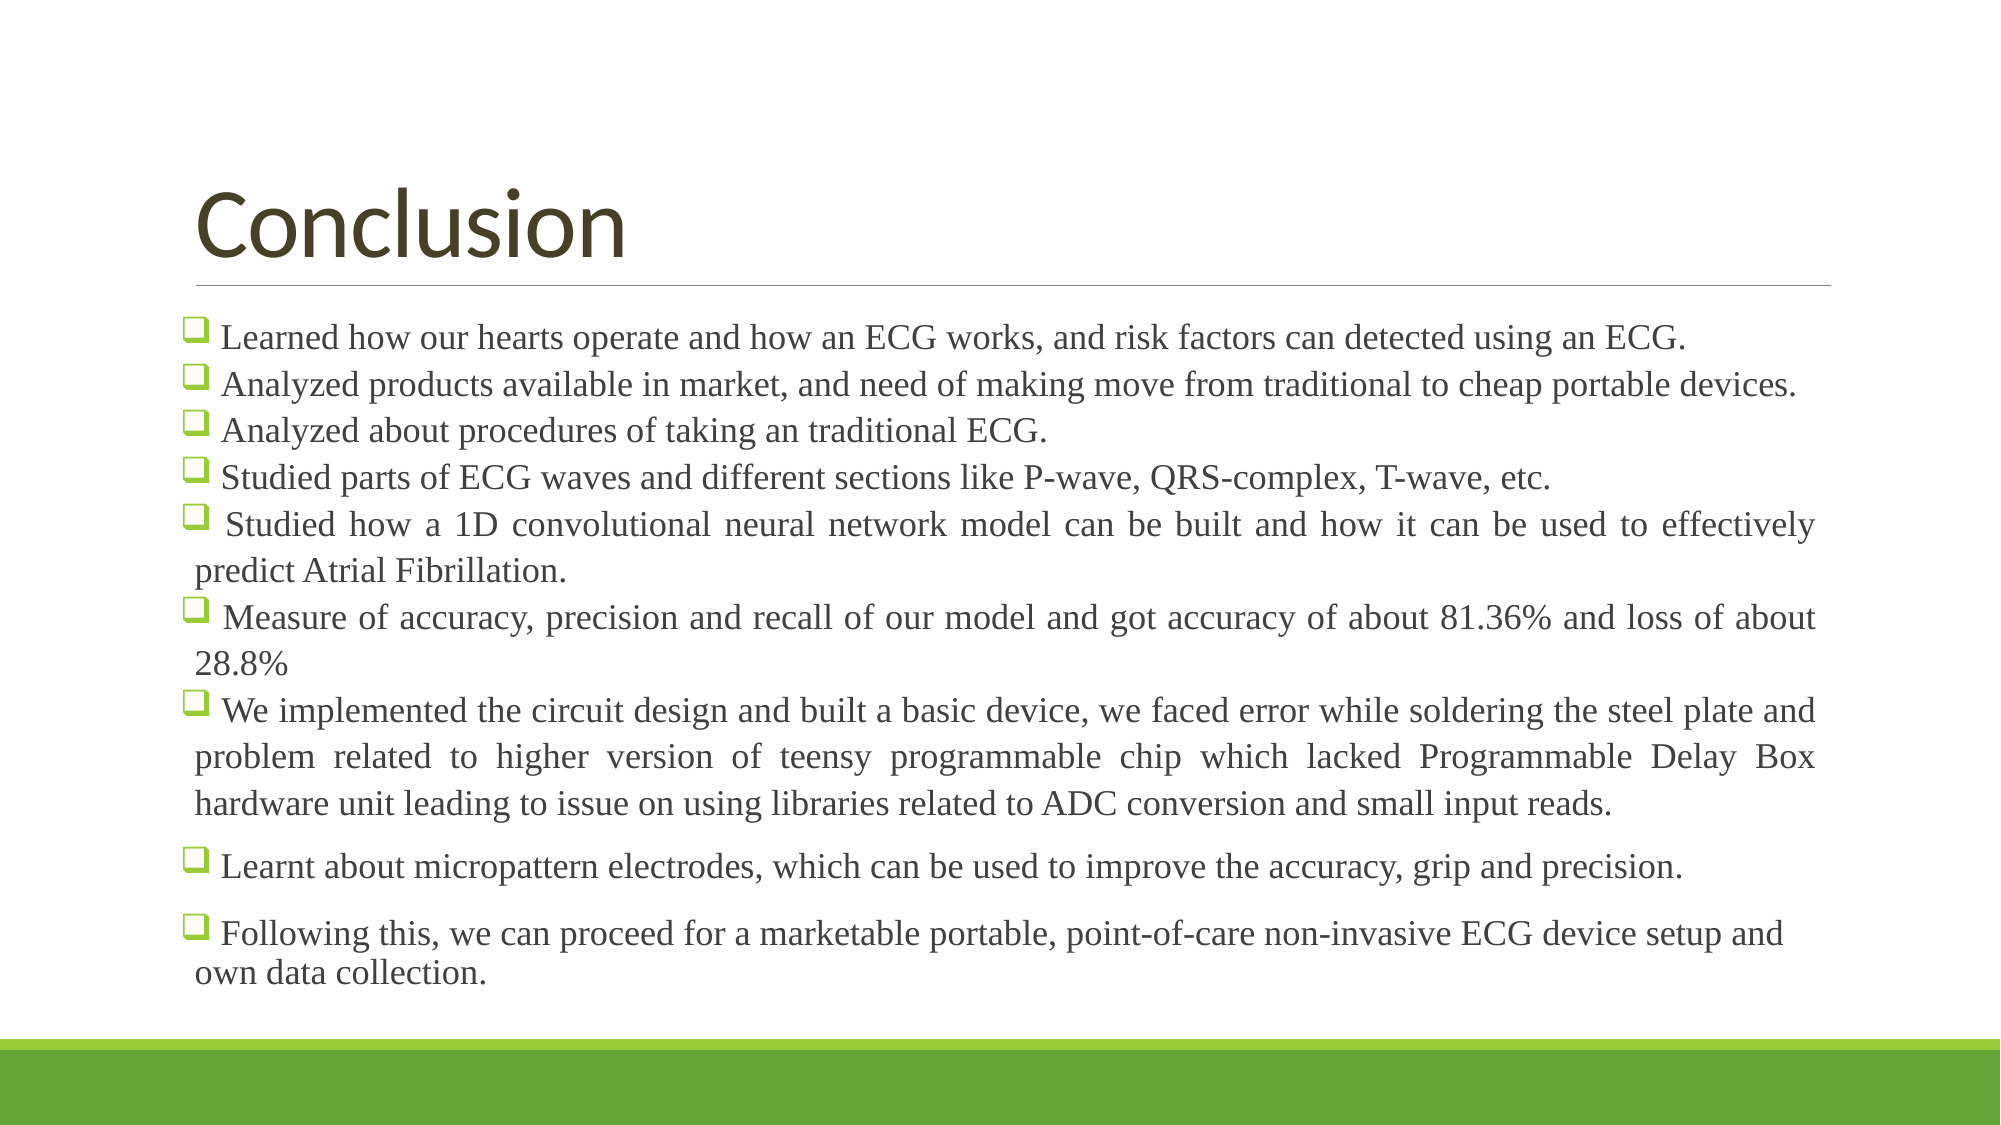

# Conclusion
 Learned how our hearts operate and how an ECG works, and risk factors can detected using an ECG.
 Analyzed products available in market, and need of making move from traditional to cheap portable devices.
 Analyzed about procedures of taking an traditional ECG.
 Studied parts of ECG waves and different sections like P-wave, QRS-complex, T-wave, etc.
 Studied how a 1D convolutional neural network model can be built and how it can be used to effectively predict Atrial Fibrillation.
 Measure of accuracy, precision and recall of our model and got accuracy of about 81.36% and loss of about 28.8%
 We implemented the circuit design and built a basic device, we faced error while soldering the steel plate and problem related to higher version of teensy programmable chip which lacked Programmable Delay Box hardware unit leading to issue on using libraries related to ADC conversion and small input reads.
 Learnt about micropattern electrodes, which can be used to improve the accuracy, grip and precision.
 Following this, we can proceed for a marketable portable, point-of-care non-invasive ECG device setup and own data collection.